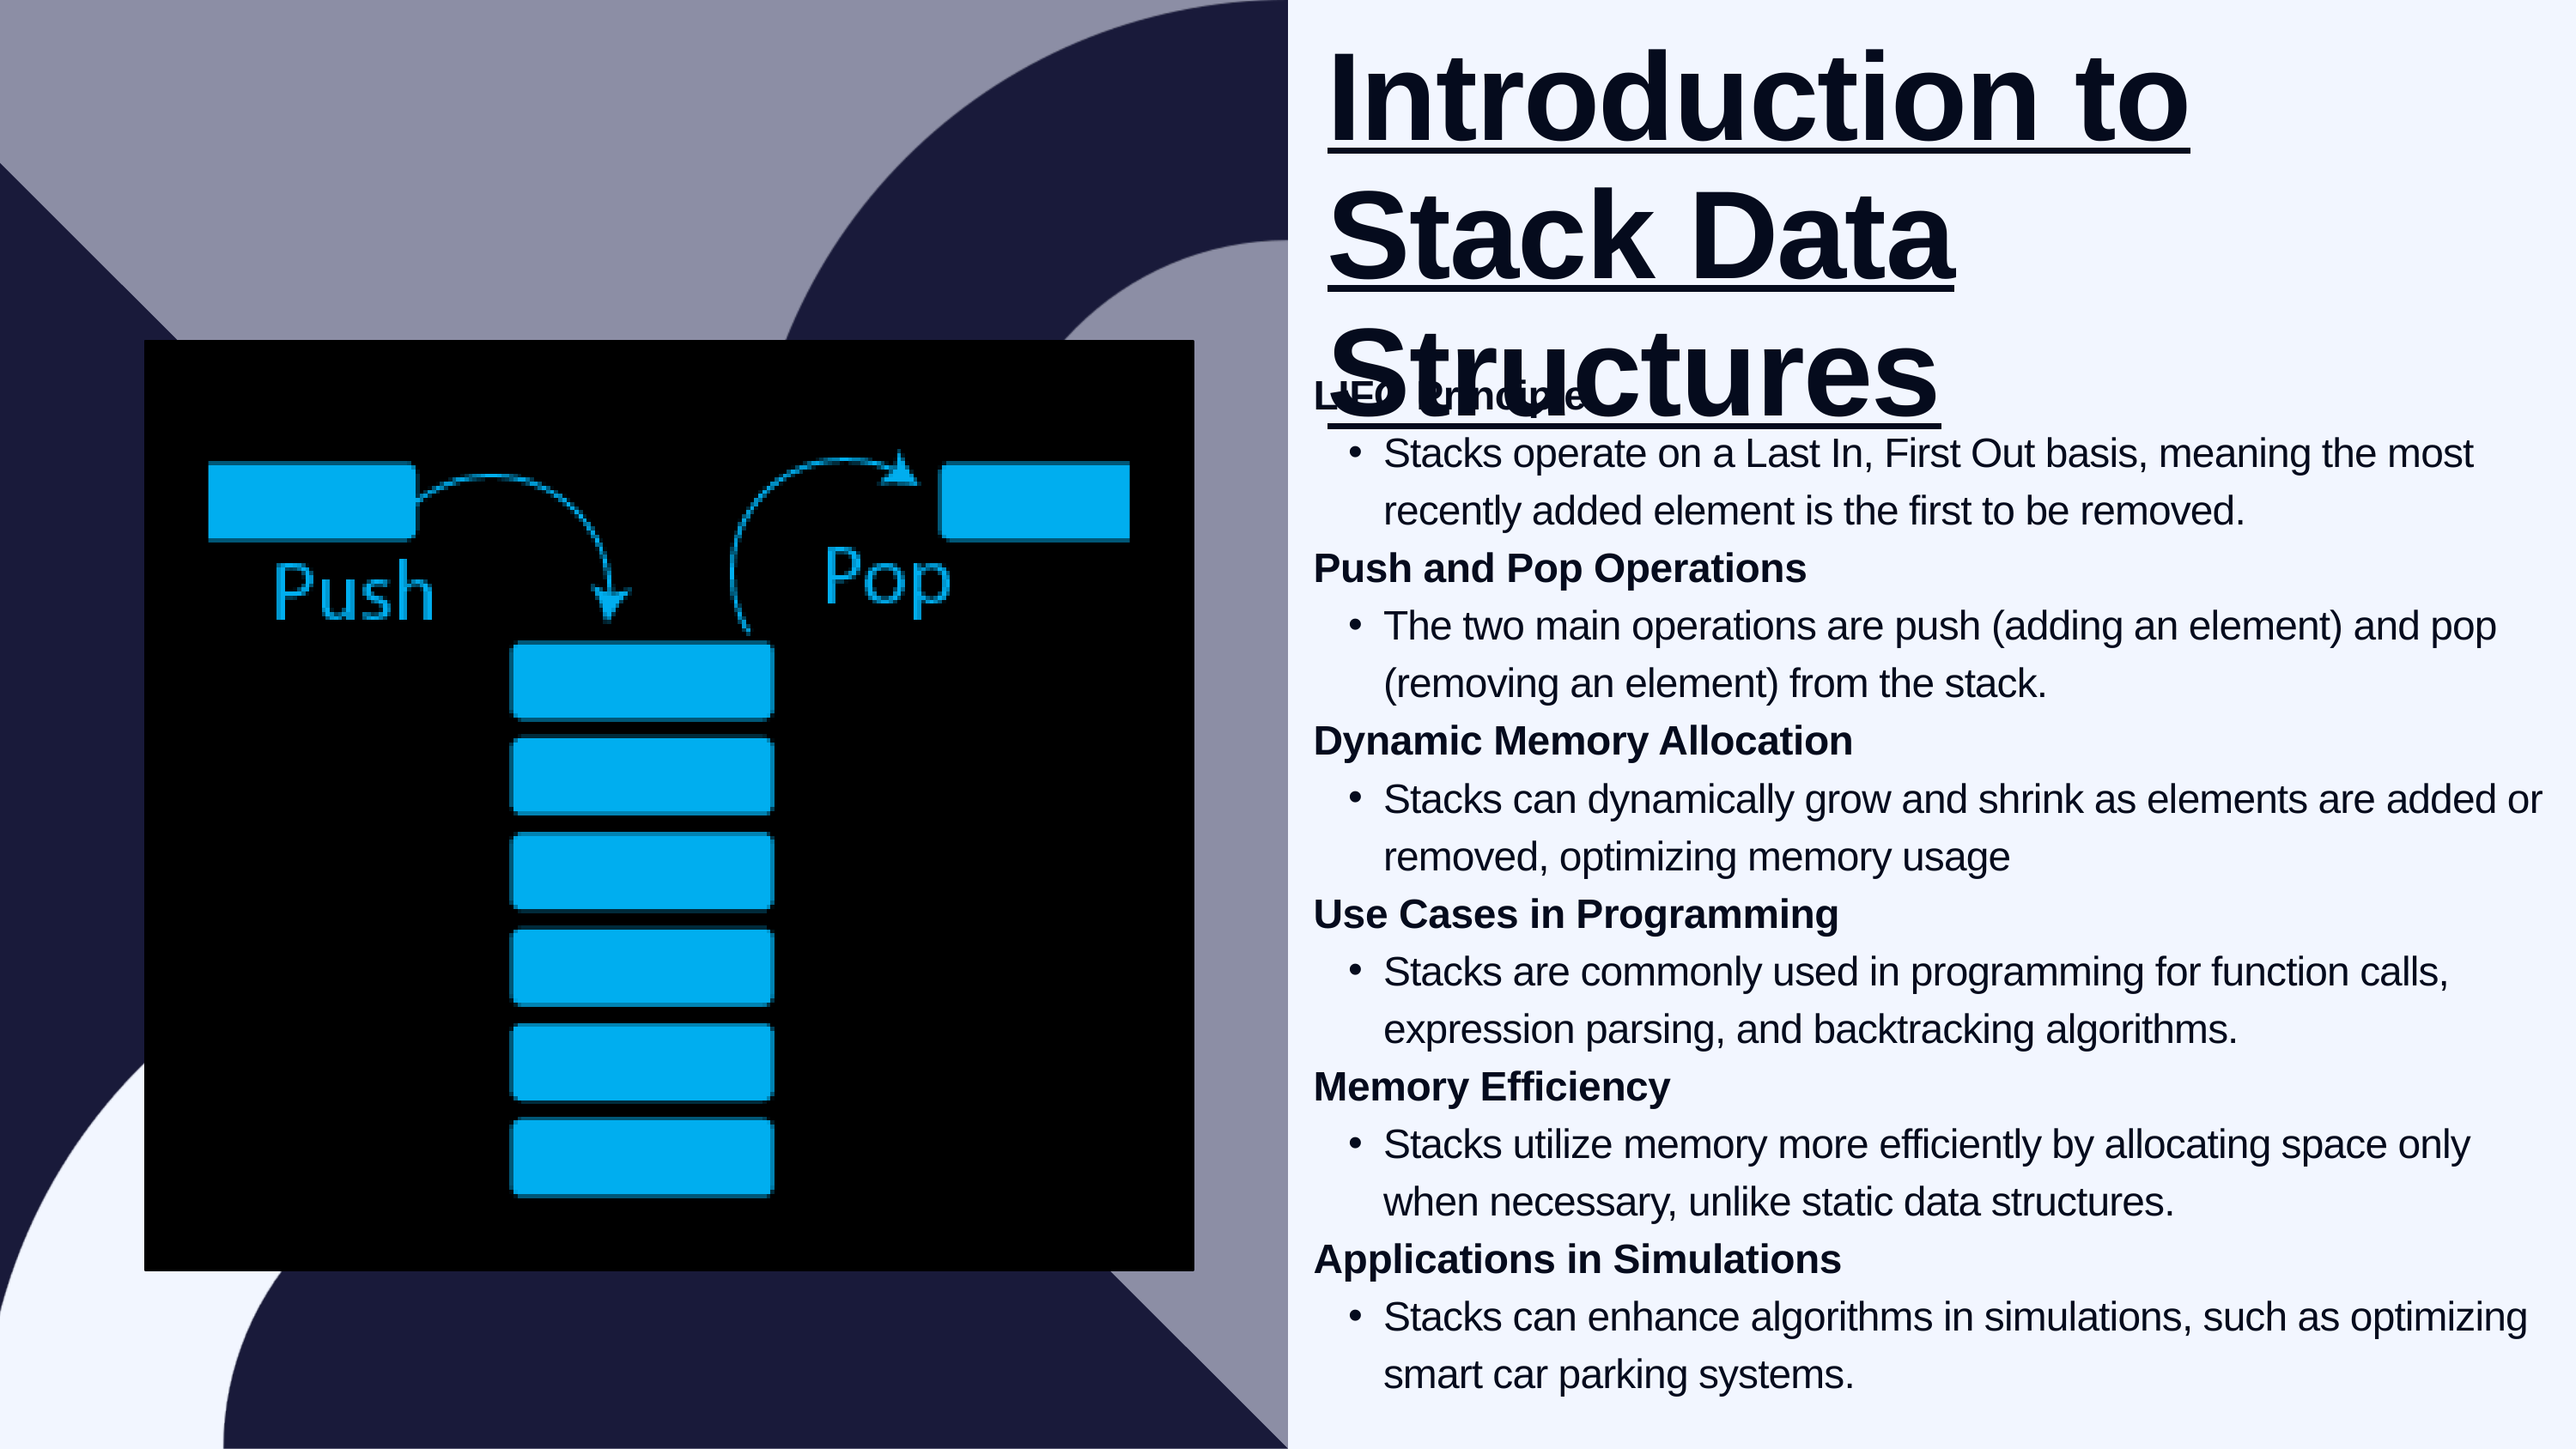

Introduction to Stack Data Structures

LIFO Principle
Stacks operate on a Last In, First Out basis, meaning the most recently added element is the first to be removed.
Push and Pop Operations
The two main operations are push (adding an element) and pop (removing an element) from the stack.
Dynamic Memory Allocation
Stacks can dynamically grow and shrink as elements are added or removed, optimizing memory usage
Use Cases in Programming
Stacks are commonly used in programming for function calls, expression parsing, and backtracking algorithms.
Memory Efficiency
Stacks utilize memory more efficiently by allocating space only when necessary, unlike static data structures.
Applications in Simulations
Stacks can enhance algorithms in simulations, such as optimizing smart car parking systems.